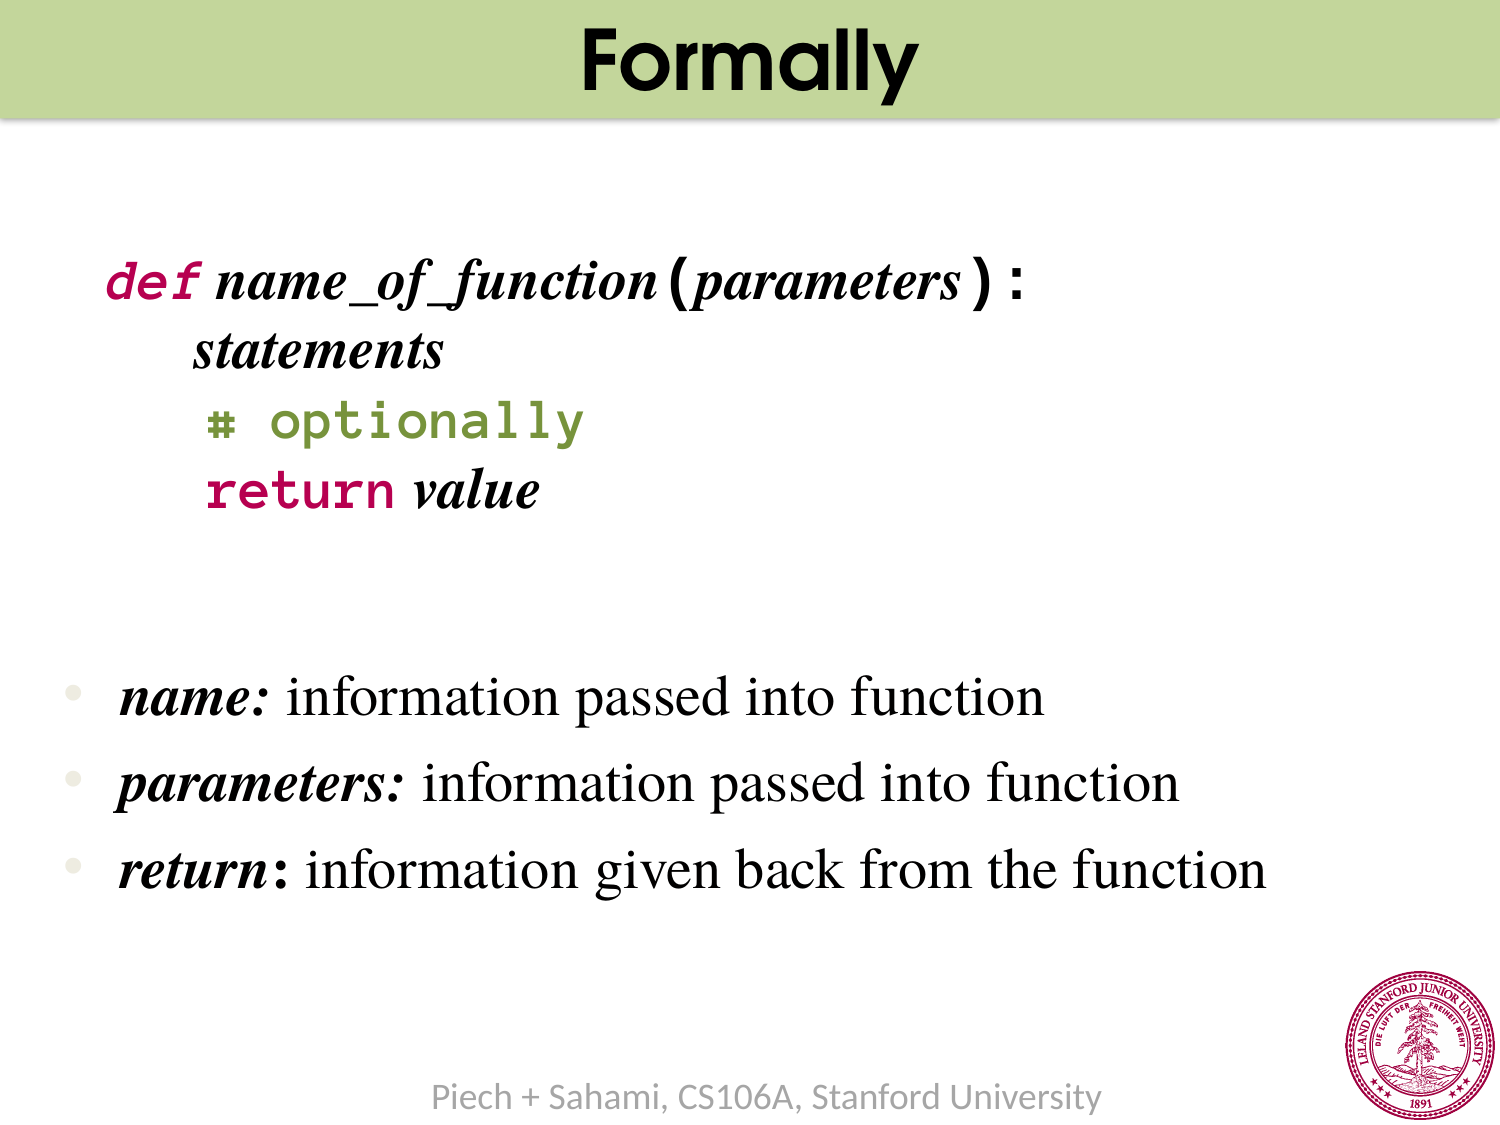

Formally

   def name_of_function(parameters):
         statements
          # optionally
          return value

name: information passed into function
parameters: information passed into function
return: information given back from the function